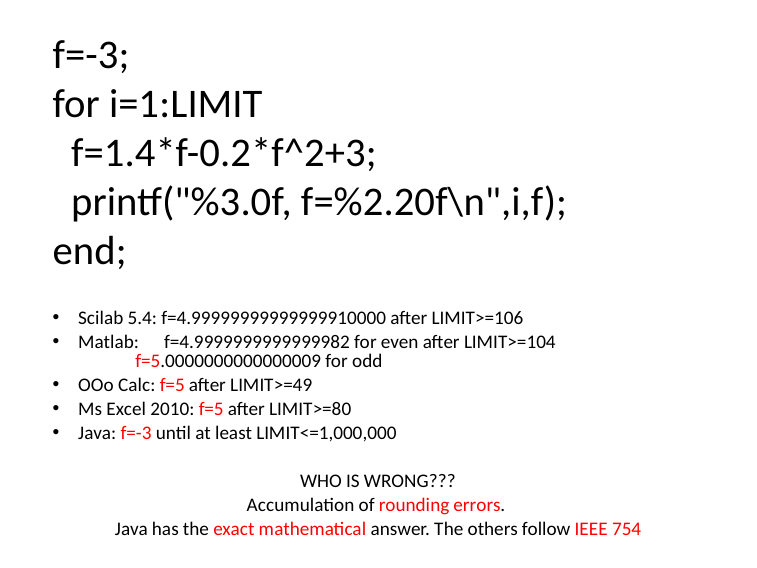

# f=-3; for i=1:LIMIT f=1.4*f-0.2*f^2+3; printf("%3.0f, f=%2.20f\n",i,f); end;
Scilab 5.4: f=4.99999999999999910000 after LIMIT>=106
Matlab:  	f=4.9999999999999982 for even after LIMIT>=104
				f=5.0000000000000009 for odd
OOo Calc: f=5 after LIMIT>=49
Ms Excel 2010: f=5 after LIMIT>=80
Java: f=-3 until at least LIMIT<=1,000,000

WHO IS WRONG???
Accumulation of rounding errors.
Java has the exact mathematical answer. The others follow IEEE 754